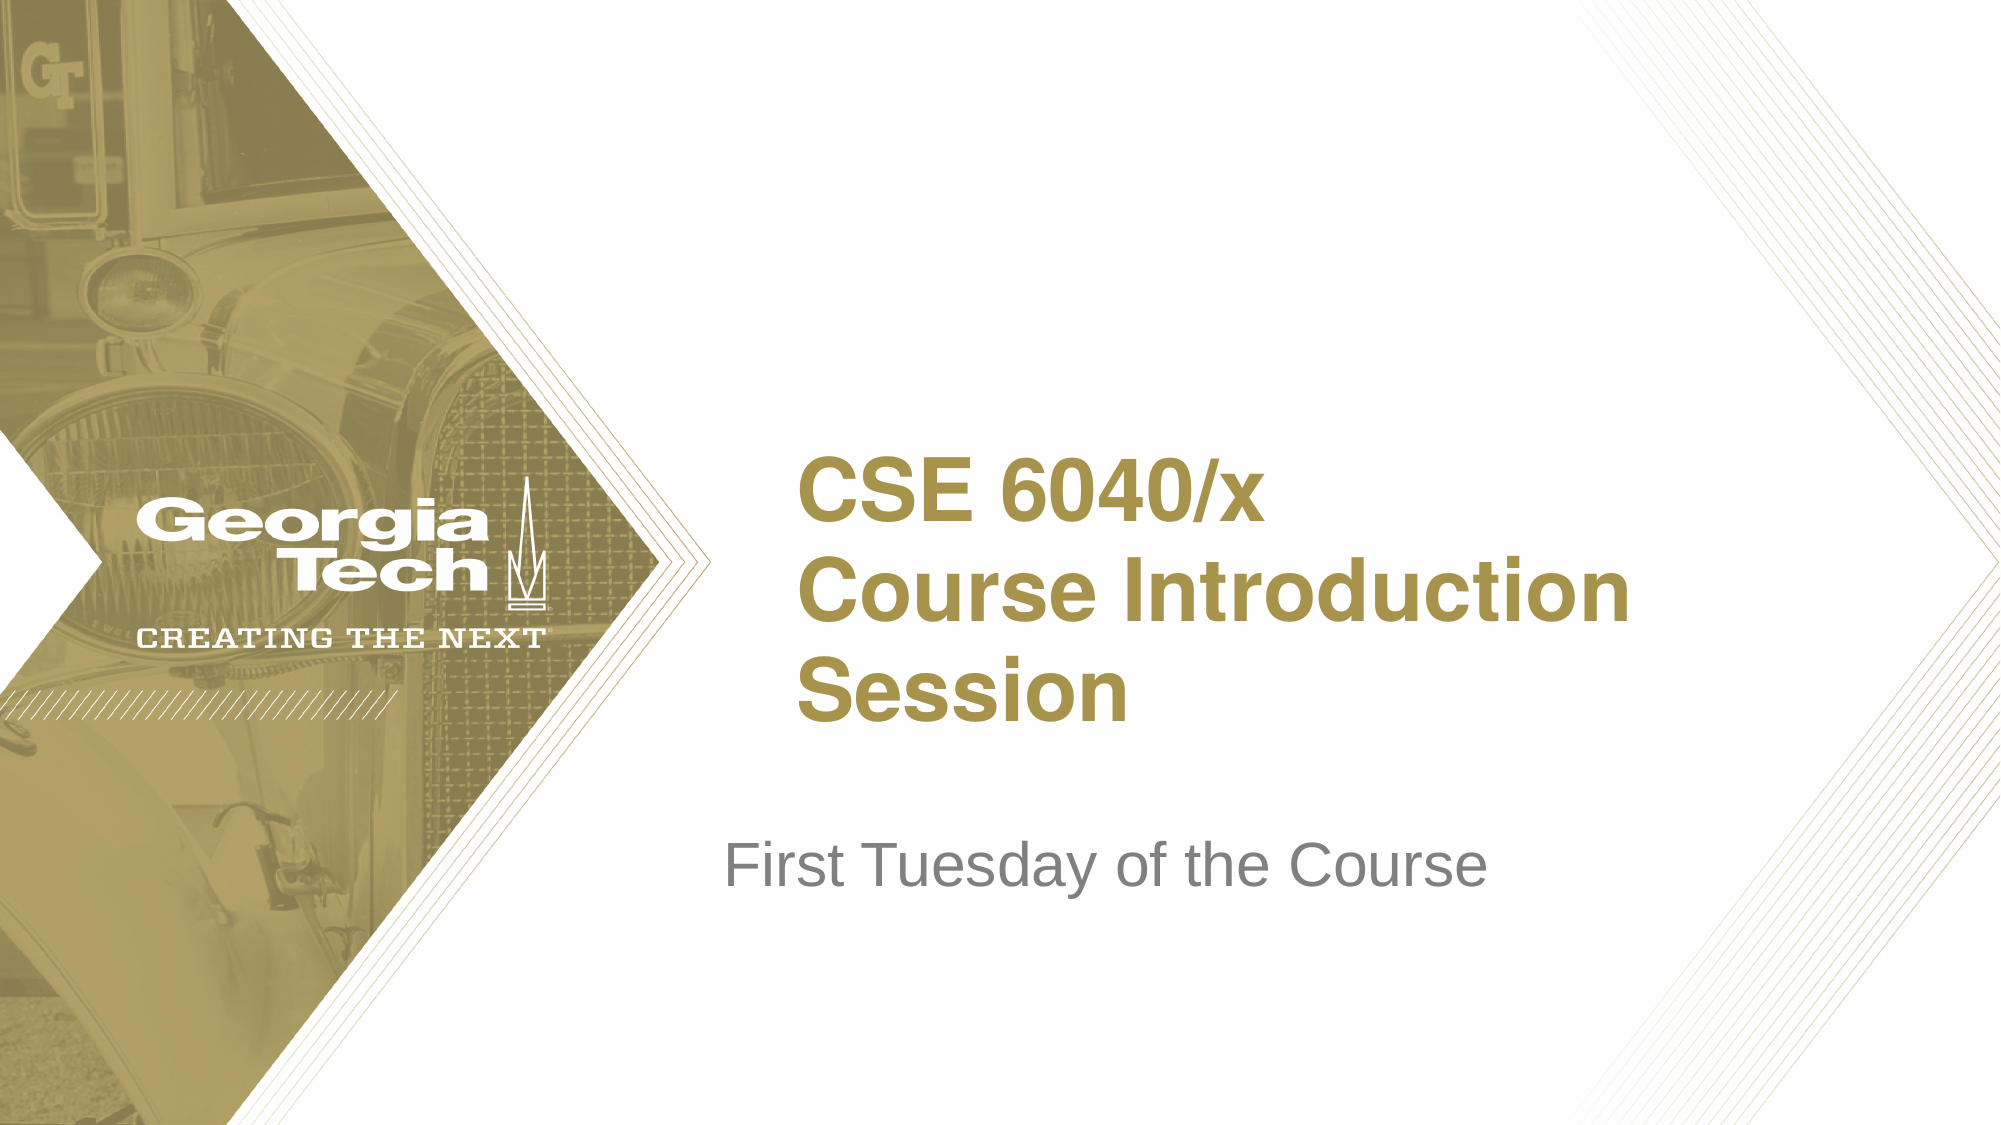

# CSE 6040/x Course Introduction Session
First Tuesday of the Course